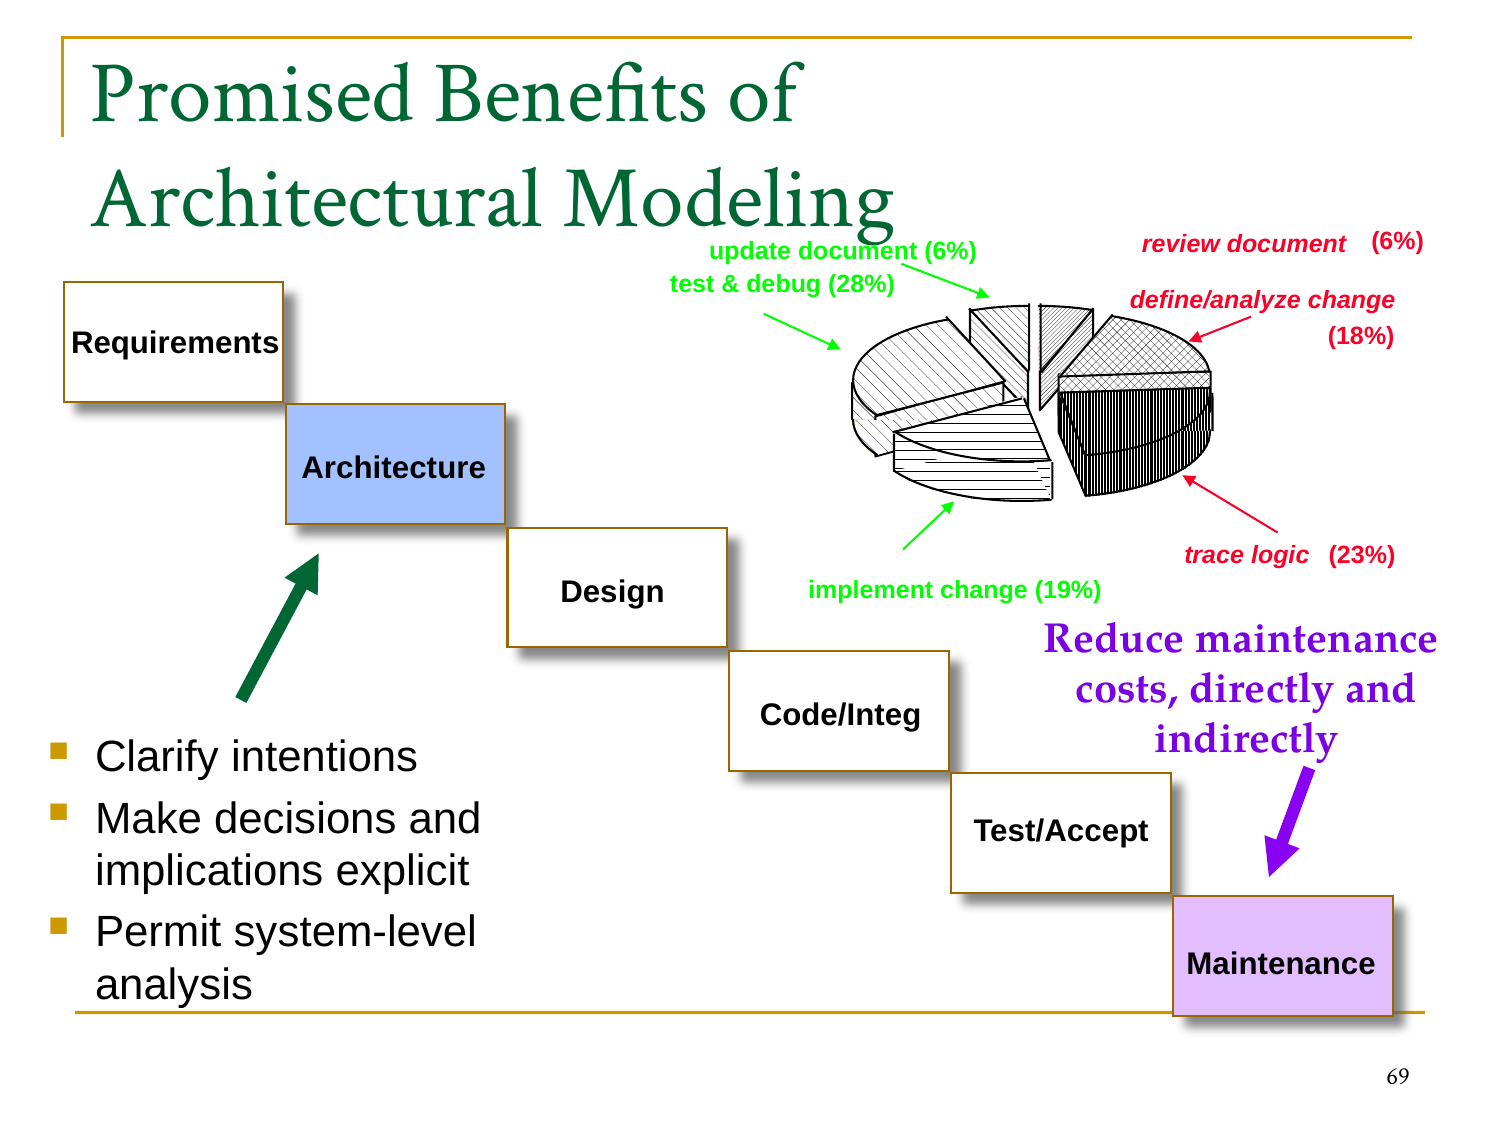

# Promised Benefits of Architectural Modeling
  (6%)
review document
update document (6%)

define/analyze change

  (18%)

trace logic
 (23%)
implement change (19%)
test & debug (28%)

Requirements

Architecture

Design

Code/Integ

Test/Accept

Maintenance

Reduce maintenance
costs, directly and
indirectly
Clarify intentions
Make decisions and implications explicit
Permit system-level analysis

69